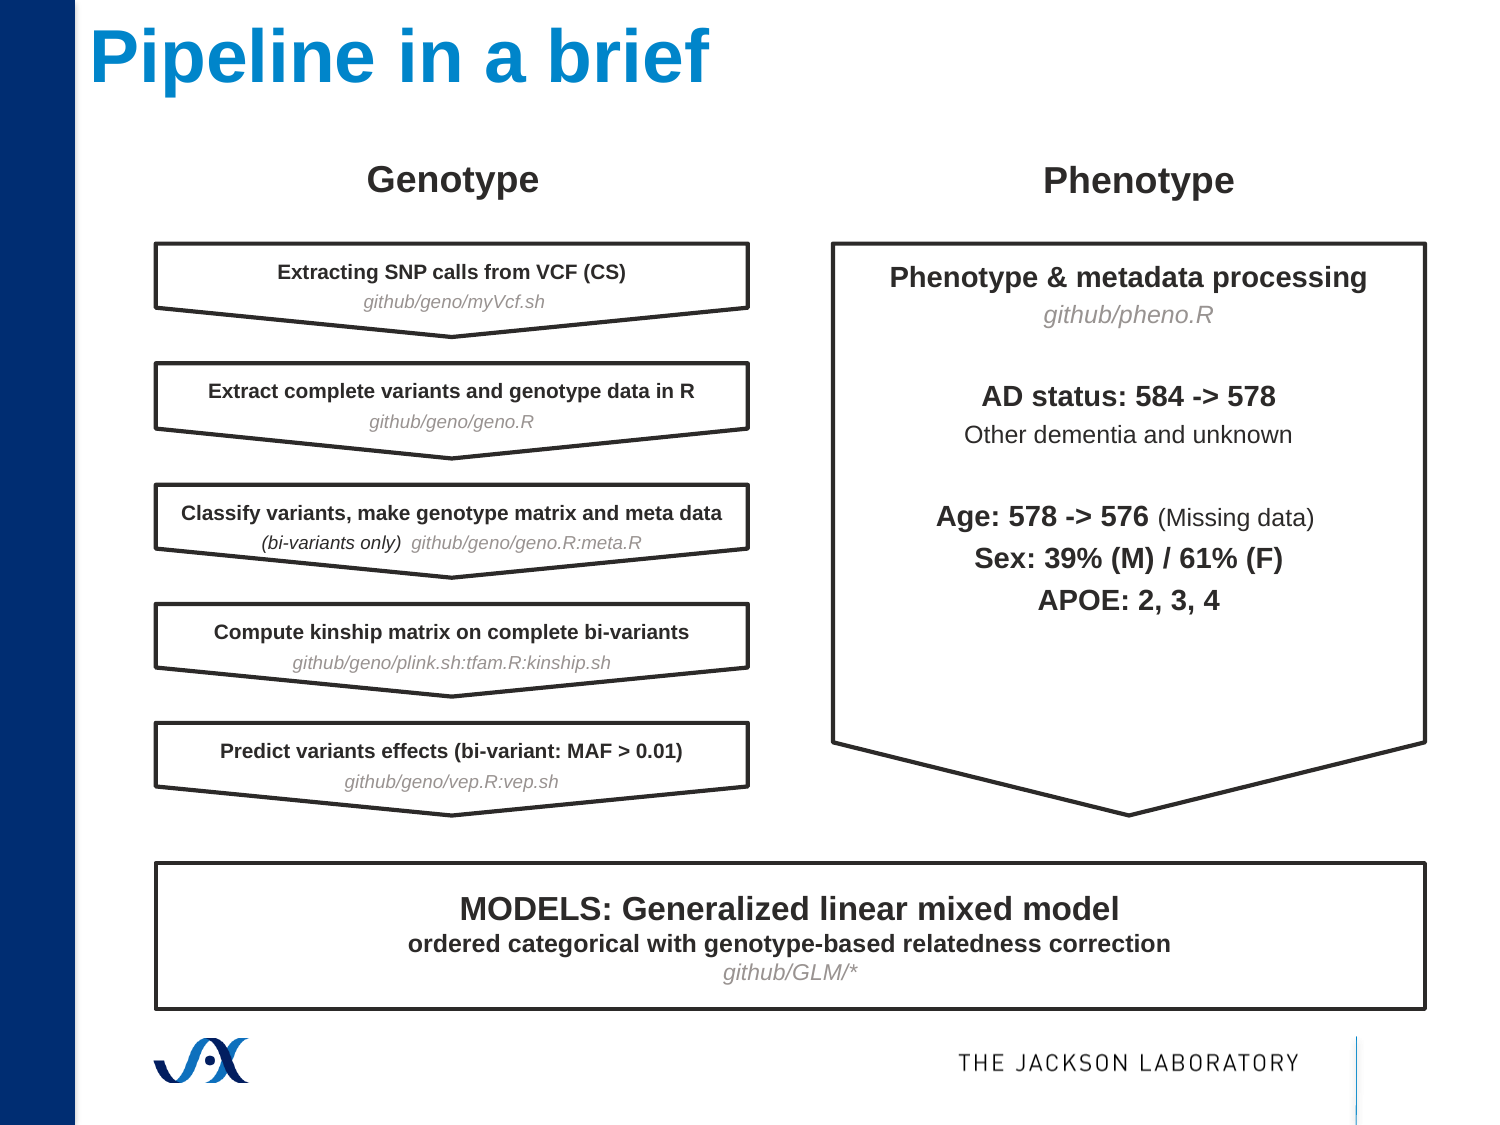

Pipeline in a brief
Genotype
Phenotype

Extracting SNP calls from VCF (CS)
 github/geno/myVcf.sh

Phenotype & metadata processing
github/pheno.R

AD status: 584 -> 578
Other dementia and unknown

Age: 578 -> 576 (Missing data)
Sex: 39% (M) / 61% (F)
APOE: 2, 3, 4

Extract complete variants and genotype data in R
github/geno/geno.R

Classify variants, make genotype matrix and meta data (bi-variants only)  github/geno/geno.R:meta.R

Compute kinship matrix on complete bi-variants
github/geno/plink.sh:tfam.R:kinship.sh

Predict variants effects (bi-variant: MAF > 0.01)
github/geno/vep.R:vep.sh
MODELS: Generalized linear mixed model
ordered categorical with genotype-based relatedness correction
github/GLM/*